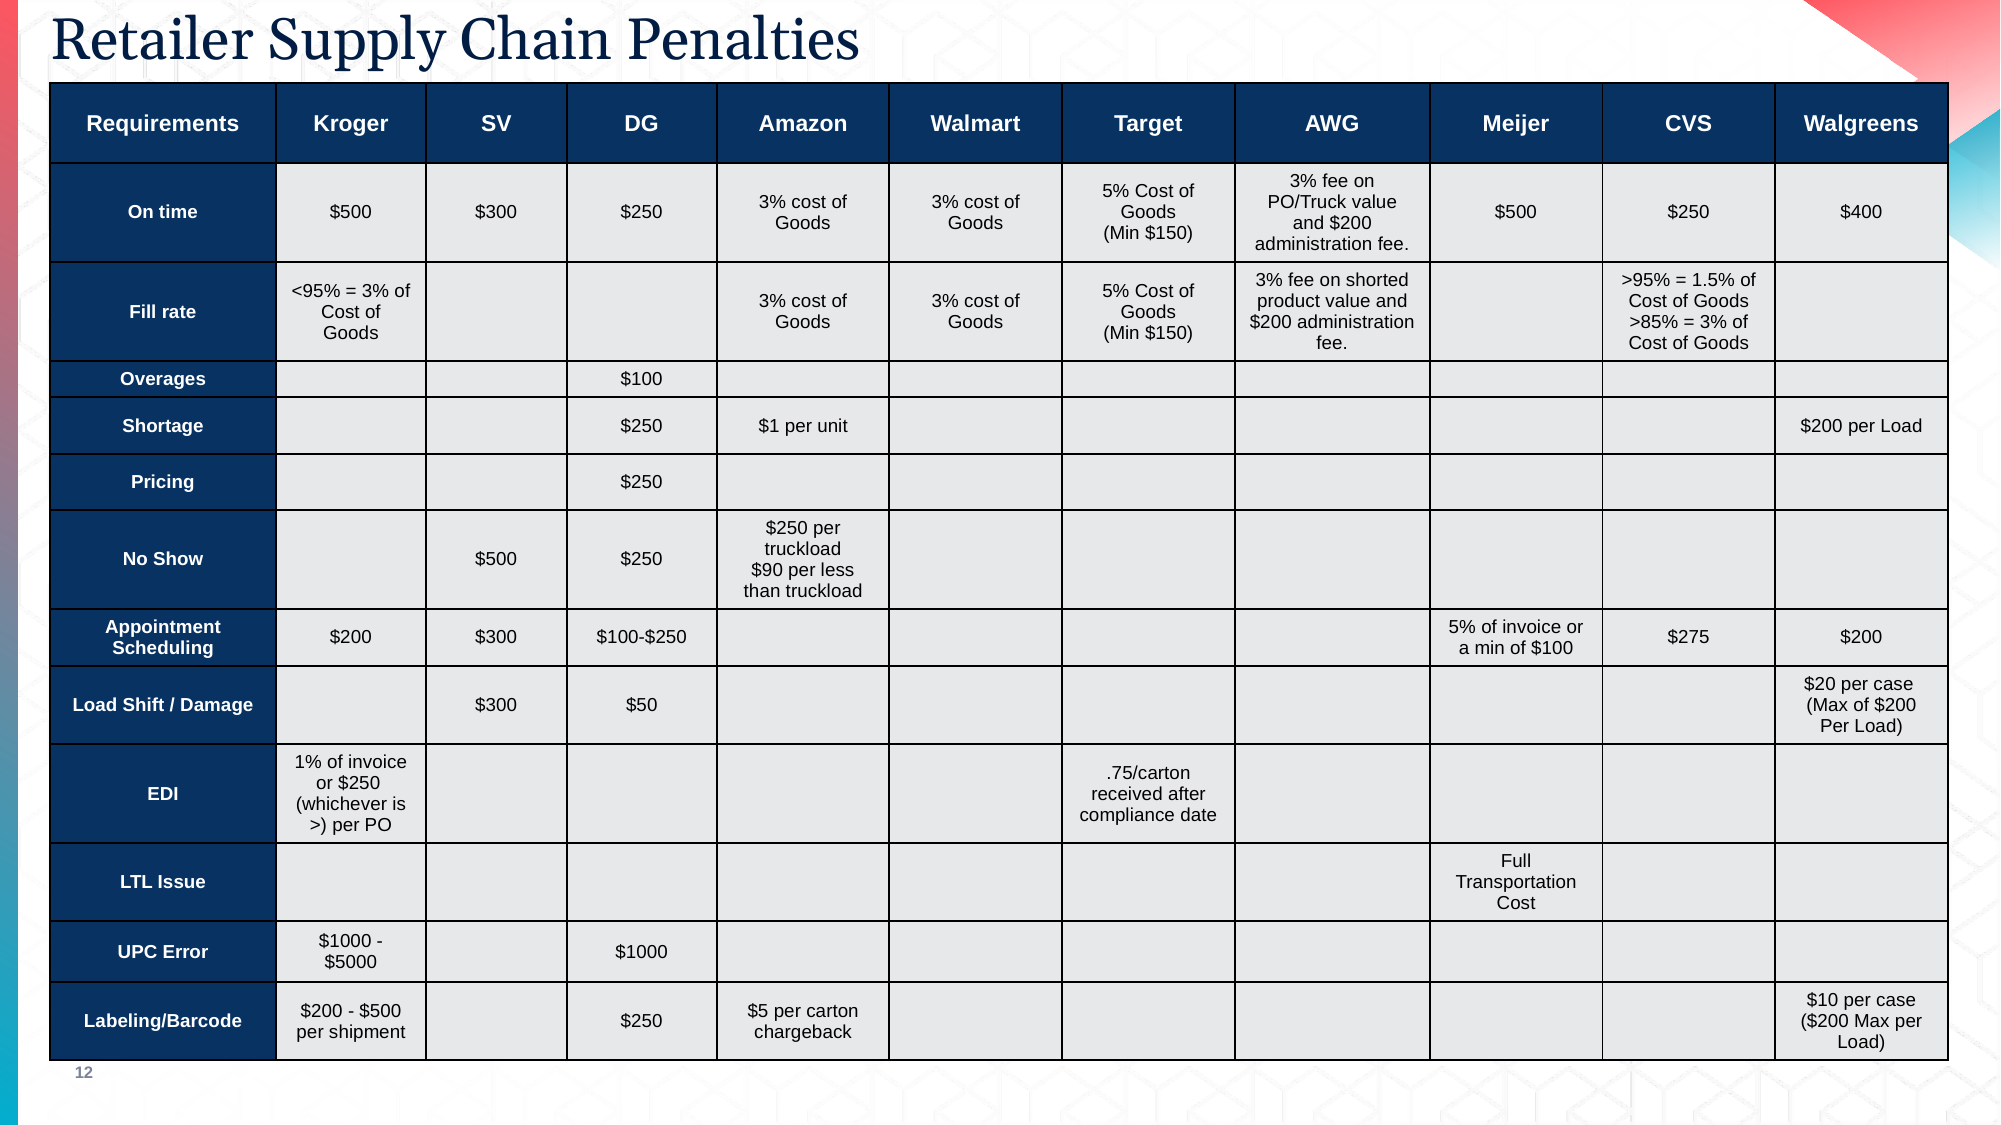

# Retailer Supply Chain Penalties
| Requirements | Kroger | SV | DG | Amazon | Walmart | Target | AWG | Meijer | CVS | Walgreens |
| --- | --- | --- | --- | --- | --- | --- | --- | --- | --- | --- |
| On time | $500 | $300 | $250 | 3% cost of Goods | 3% cost of Goods | 5% Cost of Goods (Min $150) | 3% fee on PO/Truck value and $200 administration fee. | $500 | $250 | $400 |
| Fill rate | <95% = 3% of Cost of Goods |  |  | 3% cost of Goods | 3% cost of Goods | 5% Cost of Goods (Min $150) | 3% fee on shorted product value and $200 administration fee. |  | >95% = 1.5% of Cost of Goods >85% = 3% of Cost of Goods |  |
| Overages |  |  | $100 |  |  |  |  |  |  |  |
| Shortage |  |  | $250 | $1 per unit |  |  |  |  |  | $200 per Load |
| Pricing |  |  | $250 |  |  |  |  |  |  |  |
| No Show |  | $500 | $250 | $250 per truckload $90 per less than truckload |  |  |  |  |  |  |
| Appointment Scheduling | $200 | $300 | $100-$250 |  |  |  |  | 5% of invoice or a min of $100 | $275 | $200 |
| Load Shift / Damage |  | $300 | $50 |  |  |  |  |  |  | $20 per case (Max of $200 Per Load) |
| EDI | 1% of invoice or $250 (whichever is >) per PO |  |  |  |  | .75/carton received after compliance date |  |  |  |  |
| LTL Issue |  |  |  |  |  |  |  | Full Transportation Cost |  |  |
| UPC Error | $1000 - $5000 |  | $1000 |  |  |  |  |  |  |  |
| Labeling/Barcode | $200 - $500 per shipment |  | $250 | $5 per carton chargeback |  |  |  |  |  | $10 per case ($200 Max per Load) |